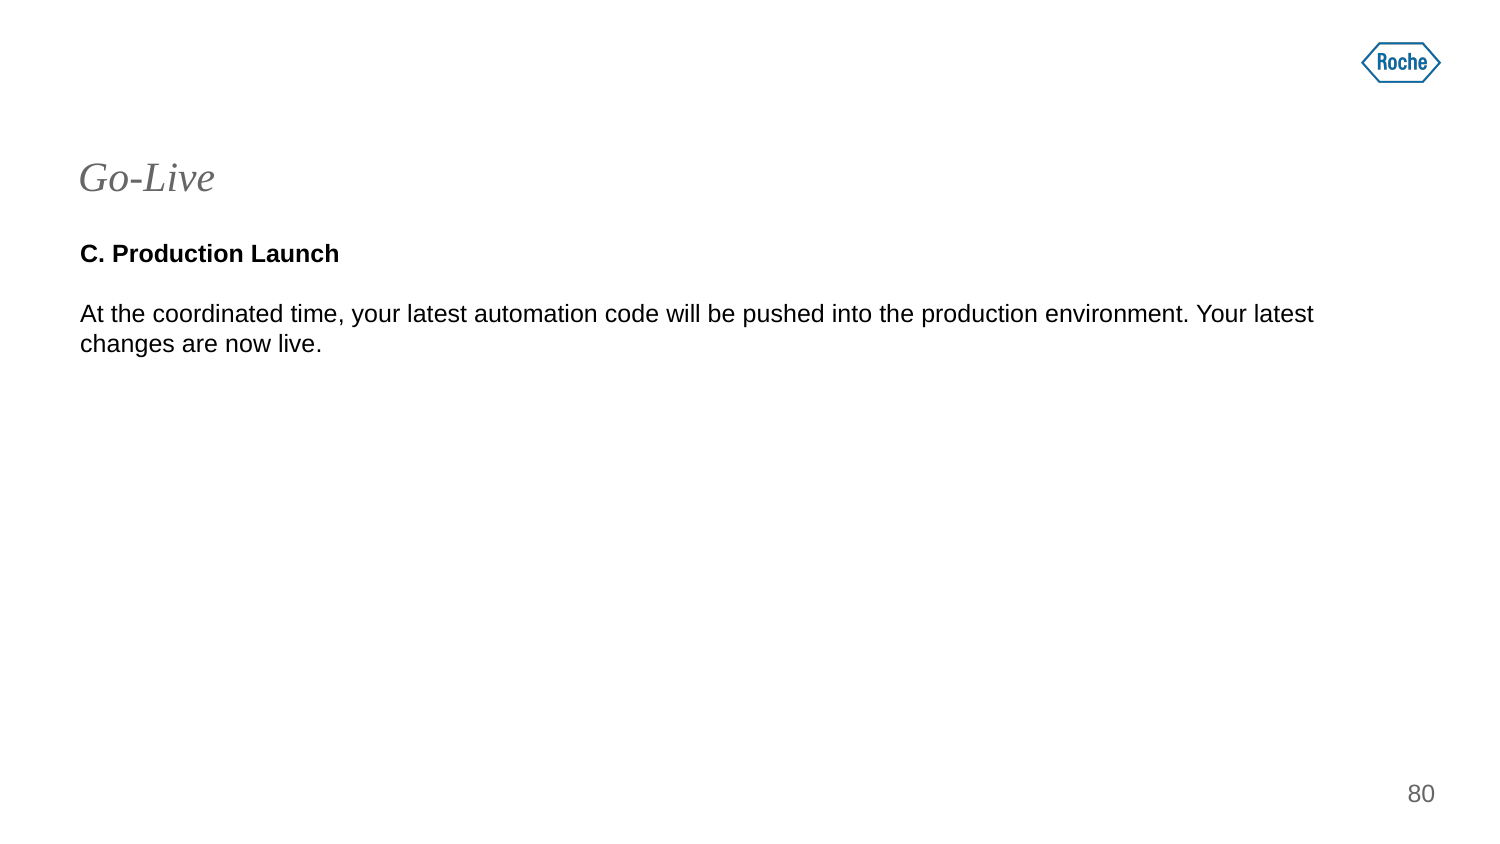

Go-Live
C. Production Launch

At the coordinated time, your latest automation code will be pushed into the production environment. Your latest changes are now live.

80